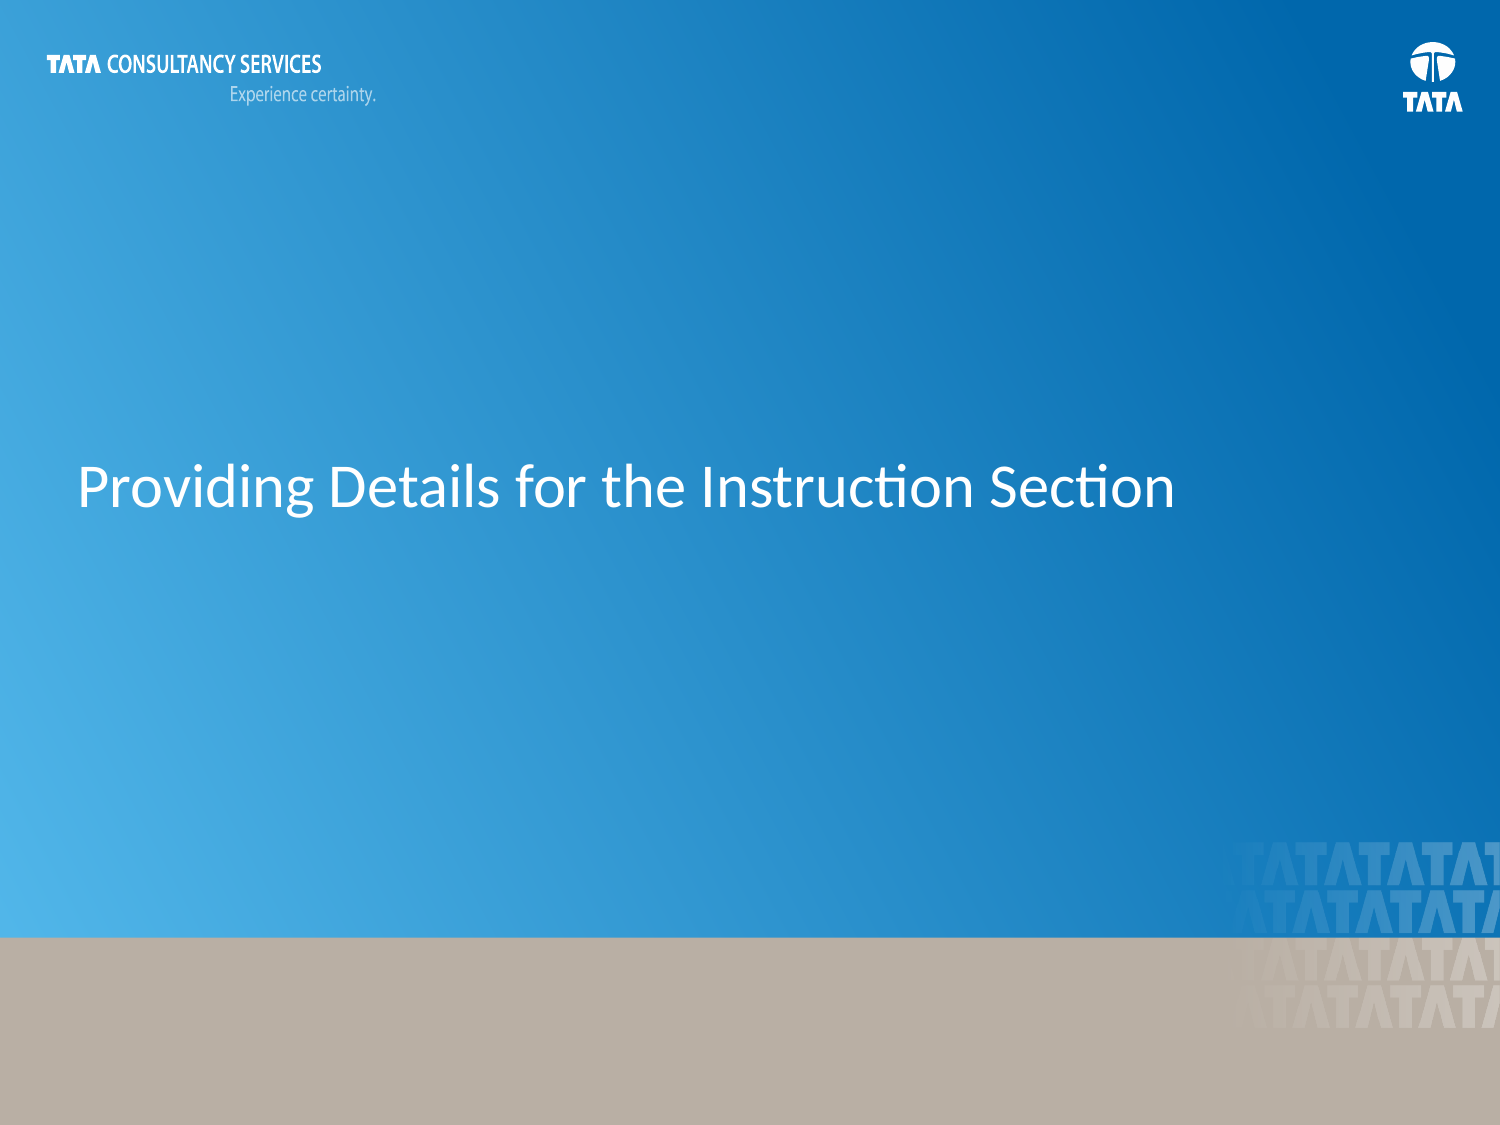

# Providing Details for the Instruction Section